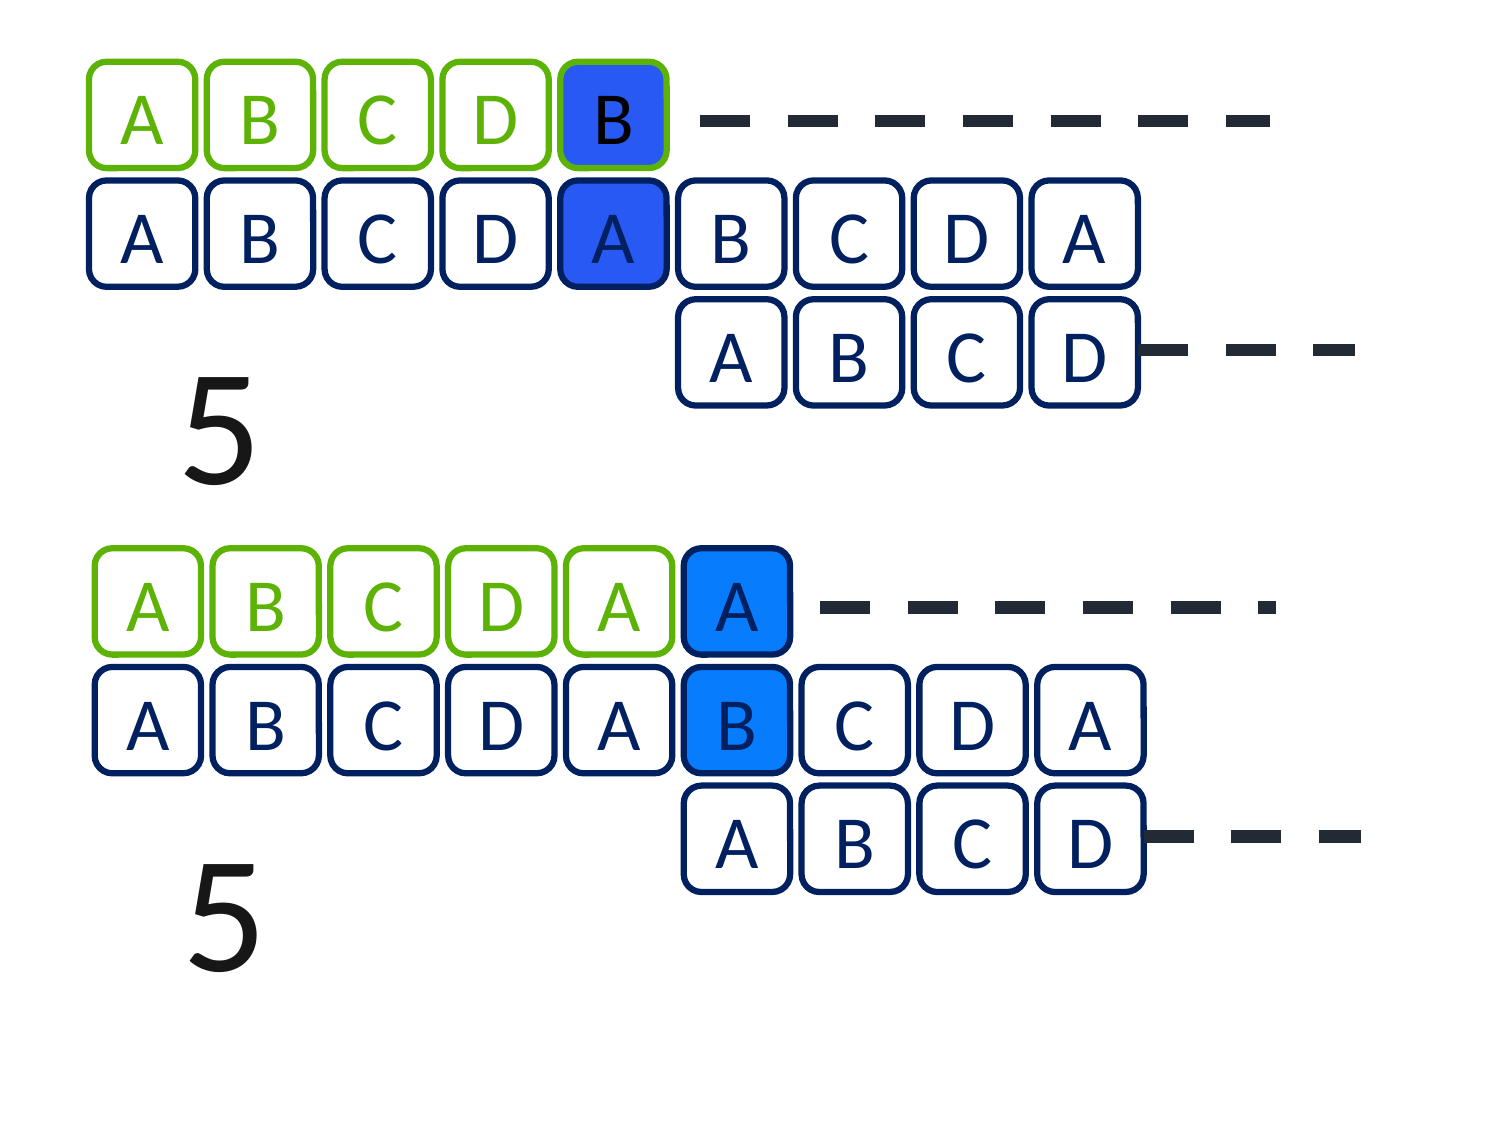

A
B
C
D
B
A
B
C
D
A
B
C
D
A
A
B
C
D
5
A
B
C
D
A
A
A
B
C
D
A
B
C
D
A
A
B
C
D
5